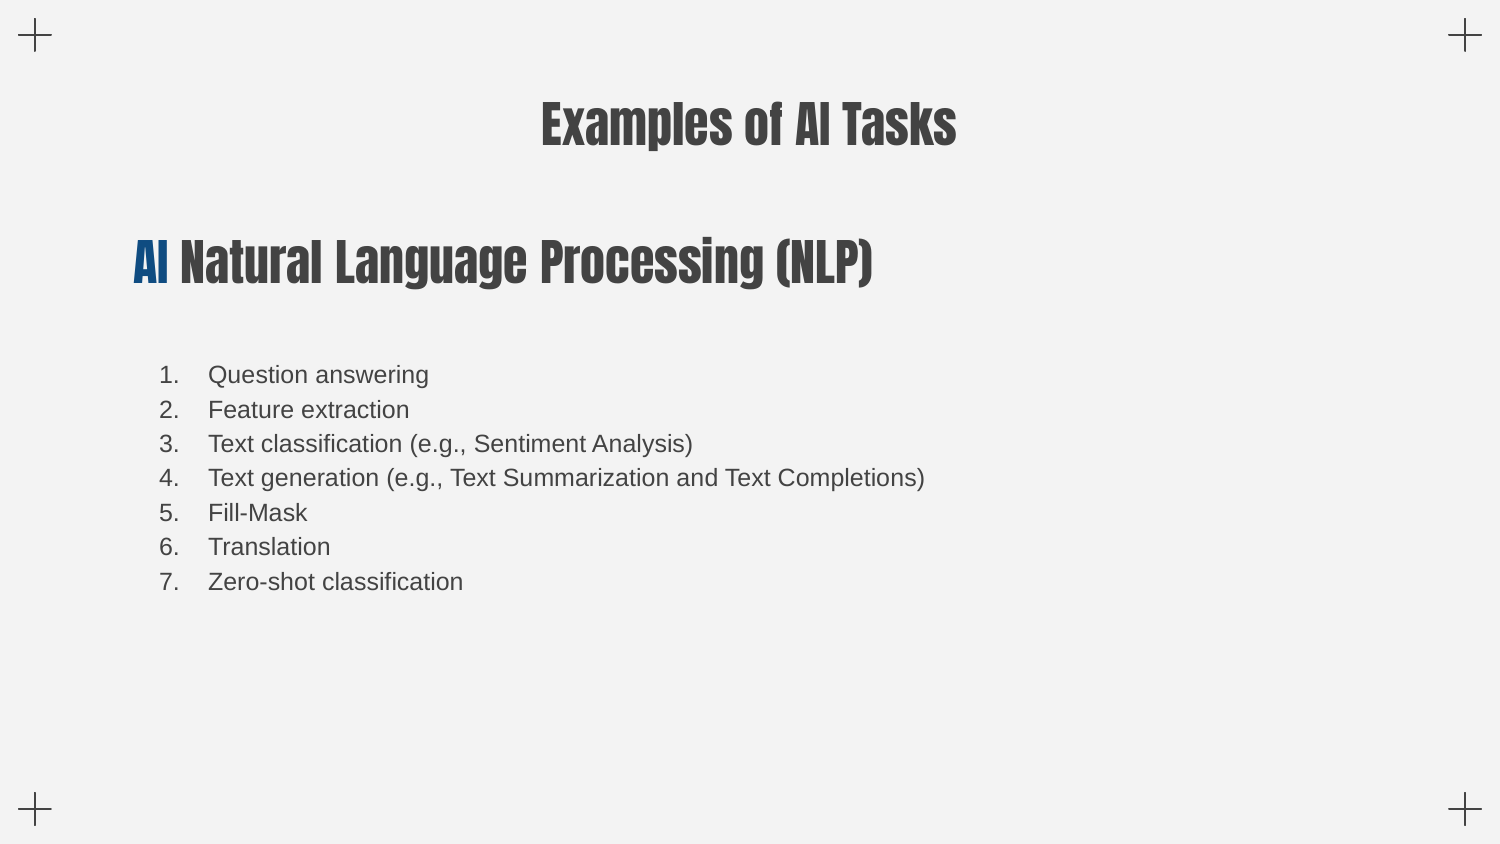

# Examples of AI Tasks
Question answering
Feature extraction
Text classification (e.g., Sentiment Analysis)
Text generation (e.g., Text Summarization and Text Completions)
Fill-Mask
Translation
Zero-shot classification
AI Natural Language Processing (NLP)